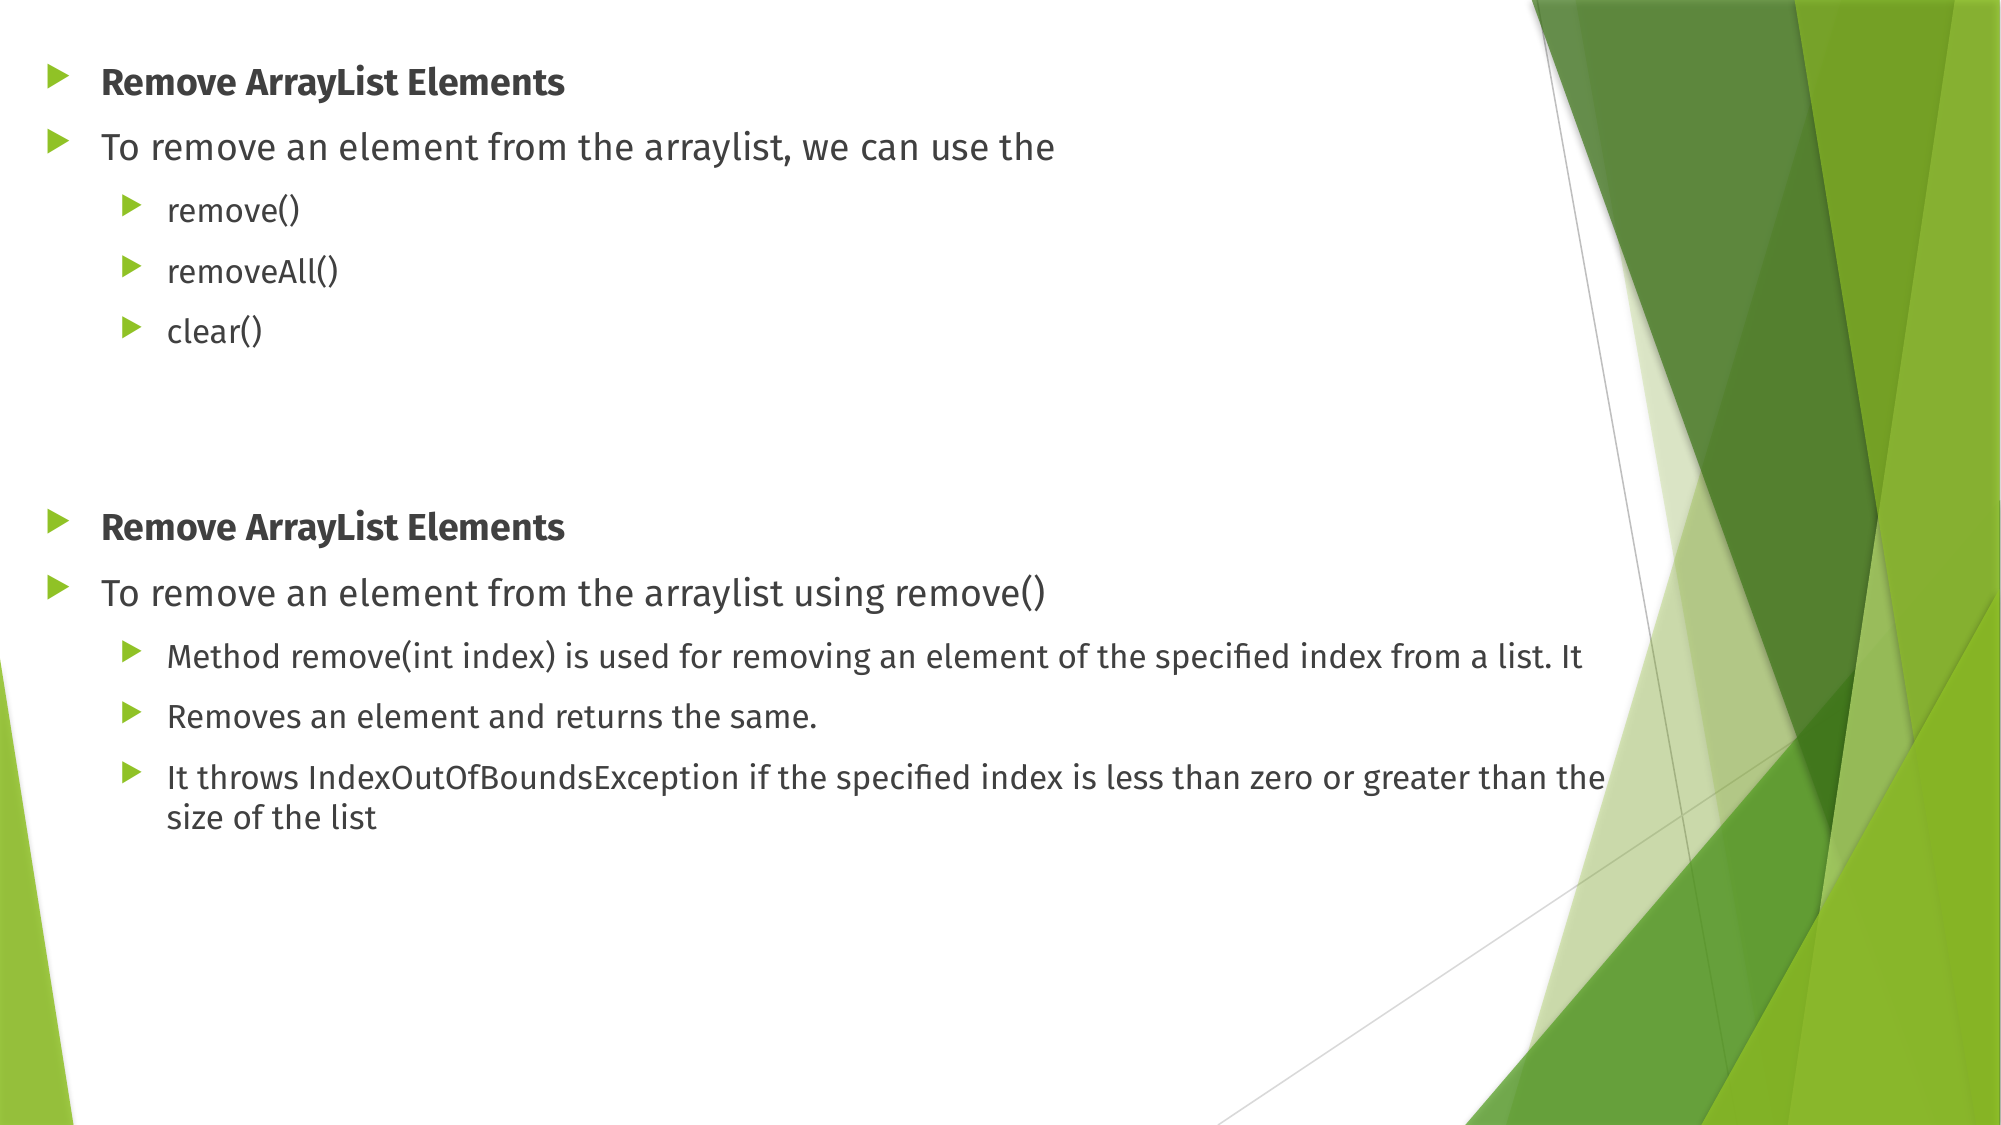

Remove ArrayList Elements
To remove an element from the arraylist, we can use the
remove()
removeAll()
clear()

Remove ArrayList Elements
To remove an element from the arraylist using remove()
Method remove(int index) is used for removing an element of the specified index from a list. It
Removes an element and returns the same.
It throws IndexOutOfBoundsException if the specified index is less than zero or greater than the size of the list